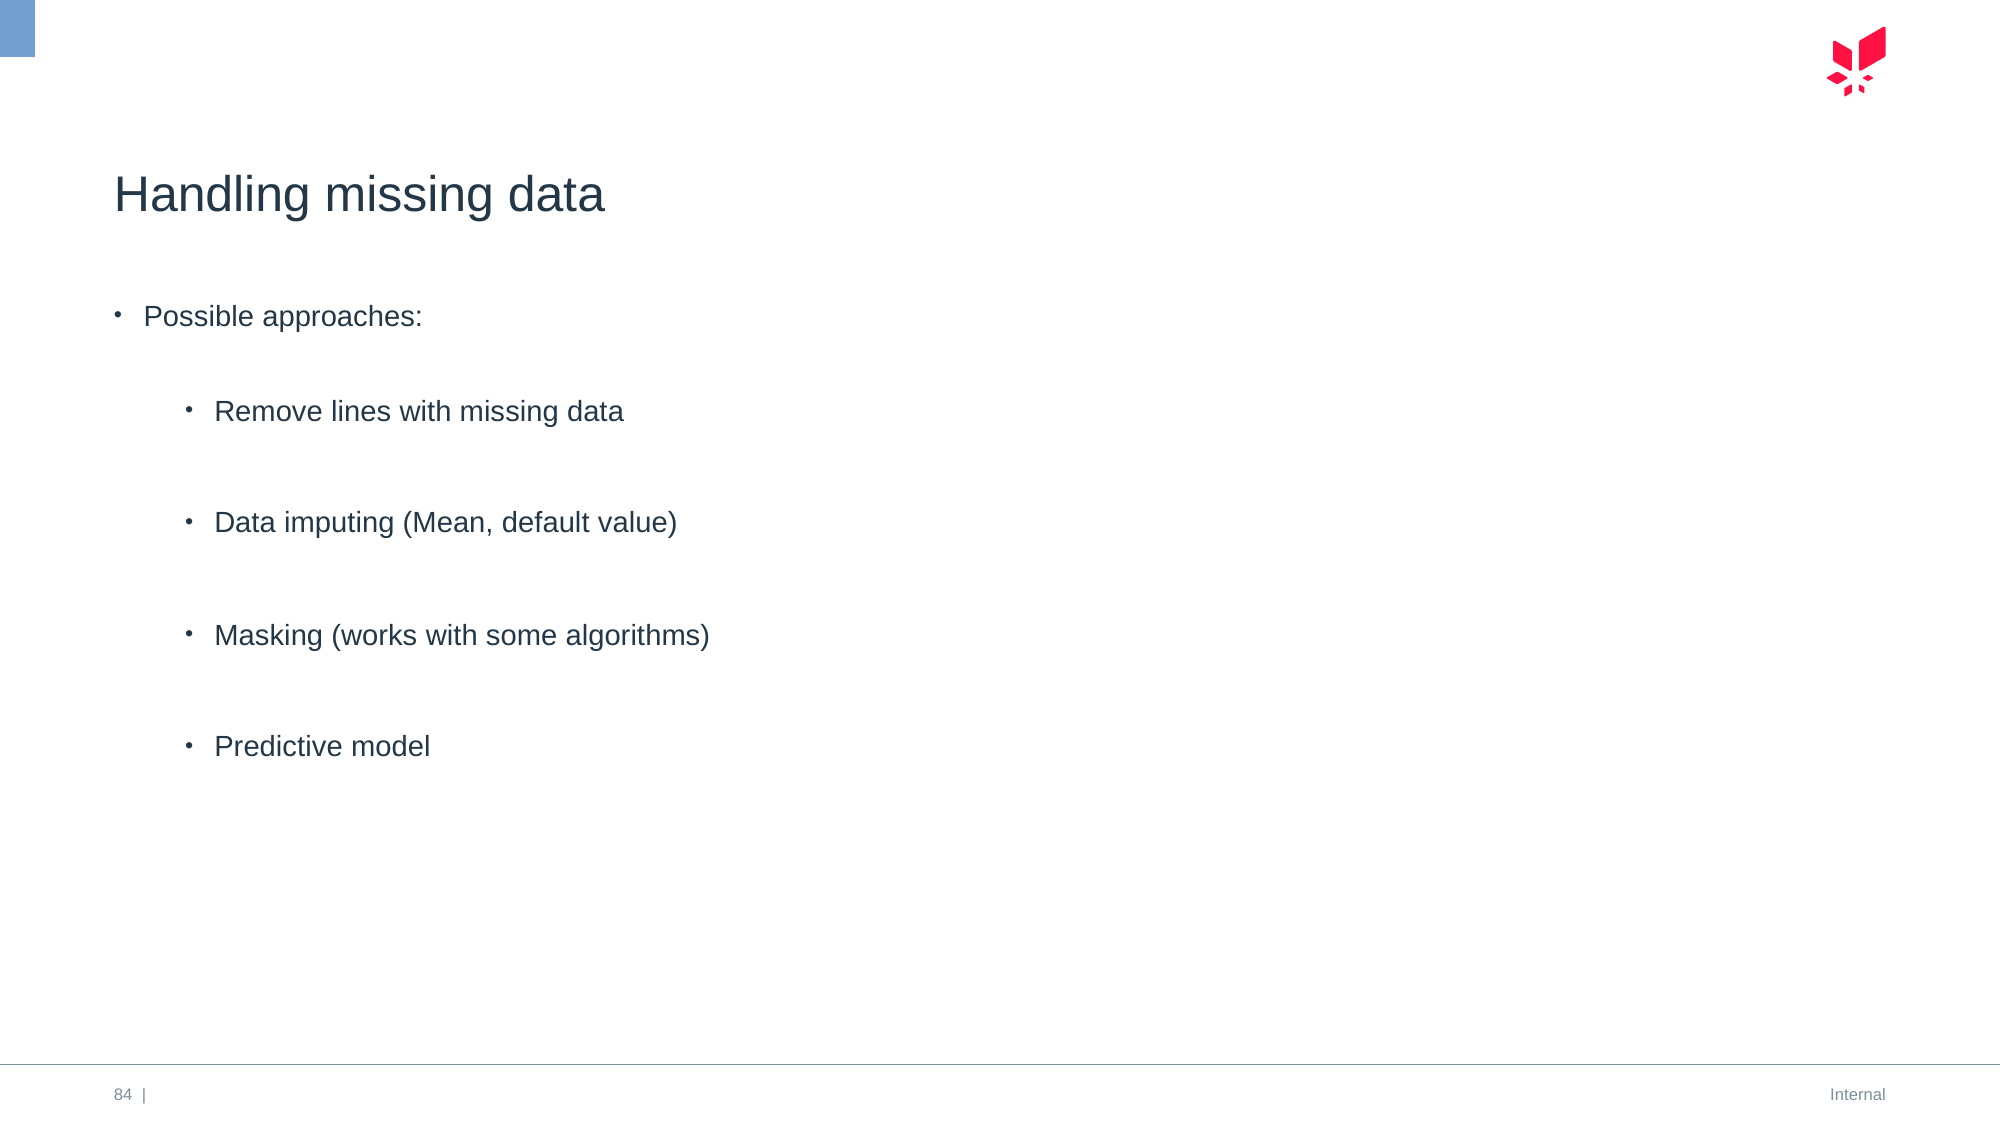

# Handling missing data
Possible approaches:

Remove lines with missing data

Data imputing (Mean, default value)

Masking (works with some algorithms)

Predictive model

84  |